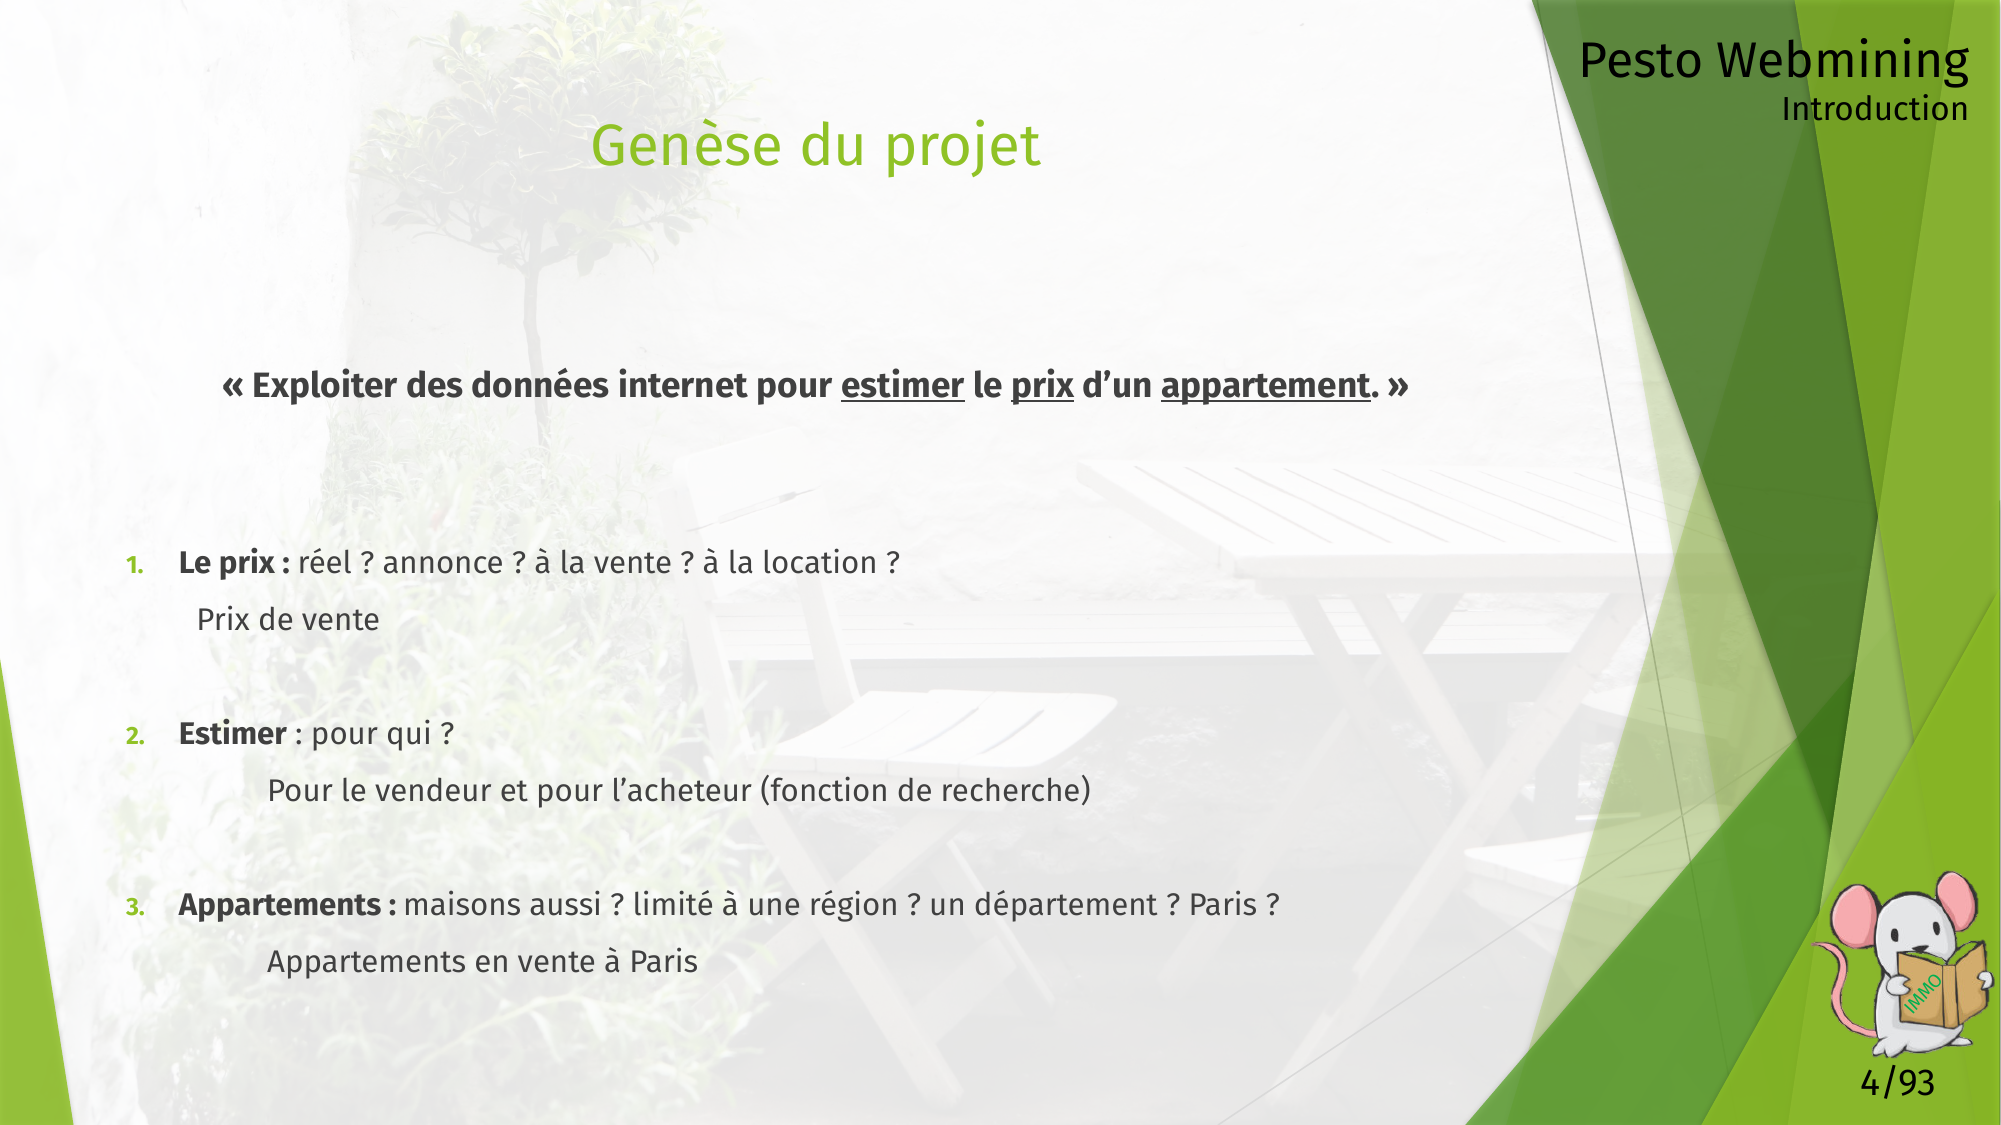

Pesto Webmining
Introduction
# Genèse du projet
« Exploiter des données internet pour estimer le prix d’un appartement. »

Le prix : réel ? annonce ? à la vente ? à la location ?
	Prix de vente

Estimer : pour qui ?
Pour le vendeur et pour l’acheteur (fonction de recherche)

Appartements : maisons aussi ? limité à une région ? un département ? Paris ?
Appartements en vente à Paris